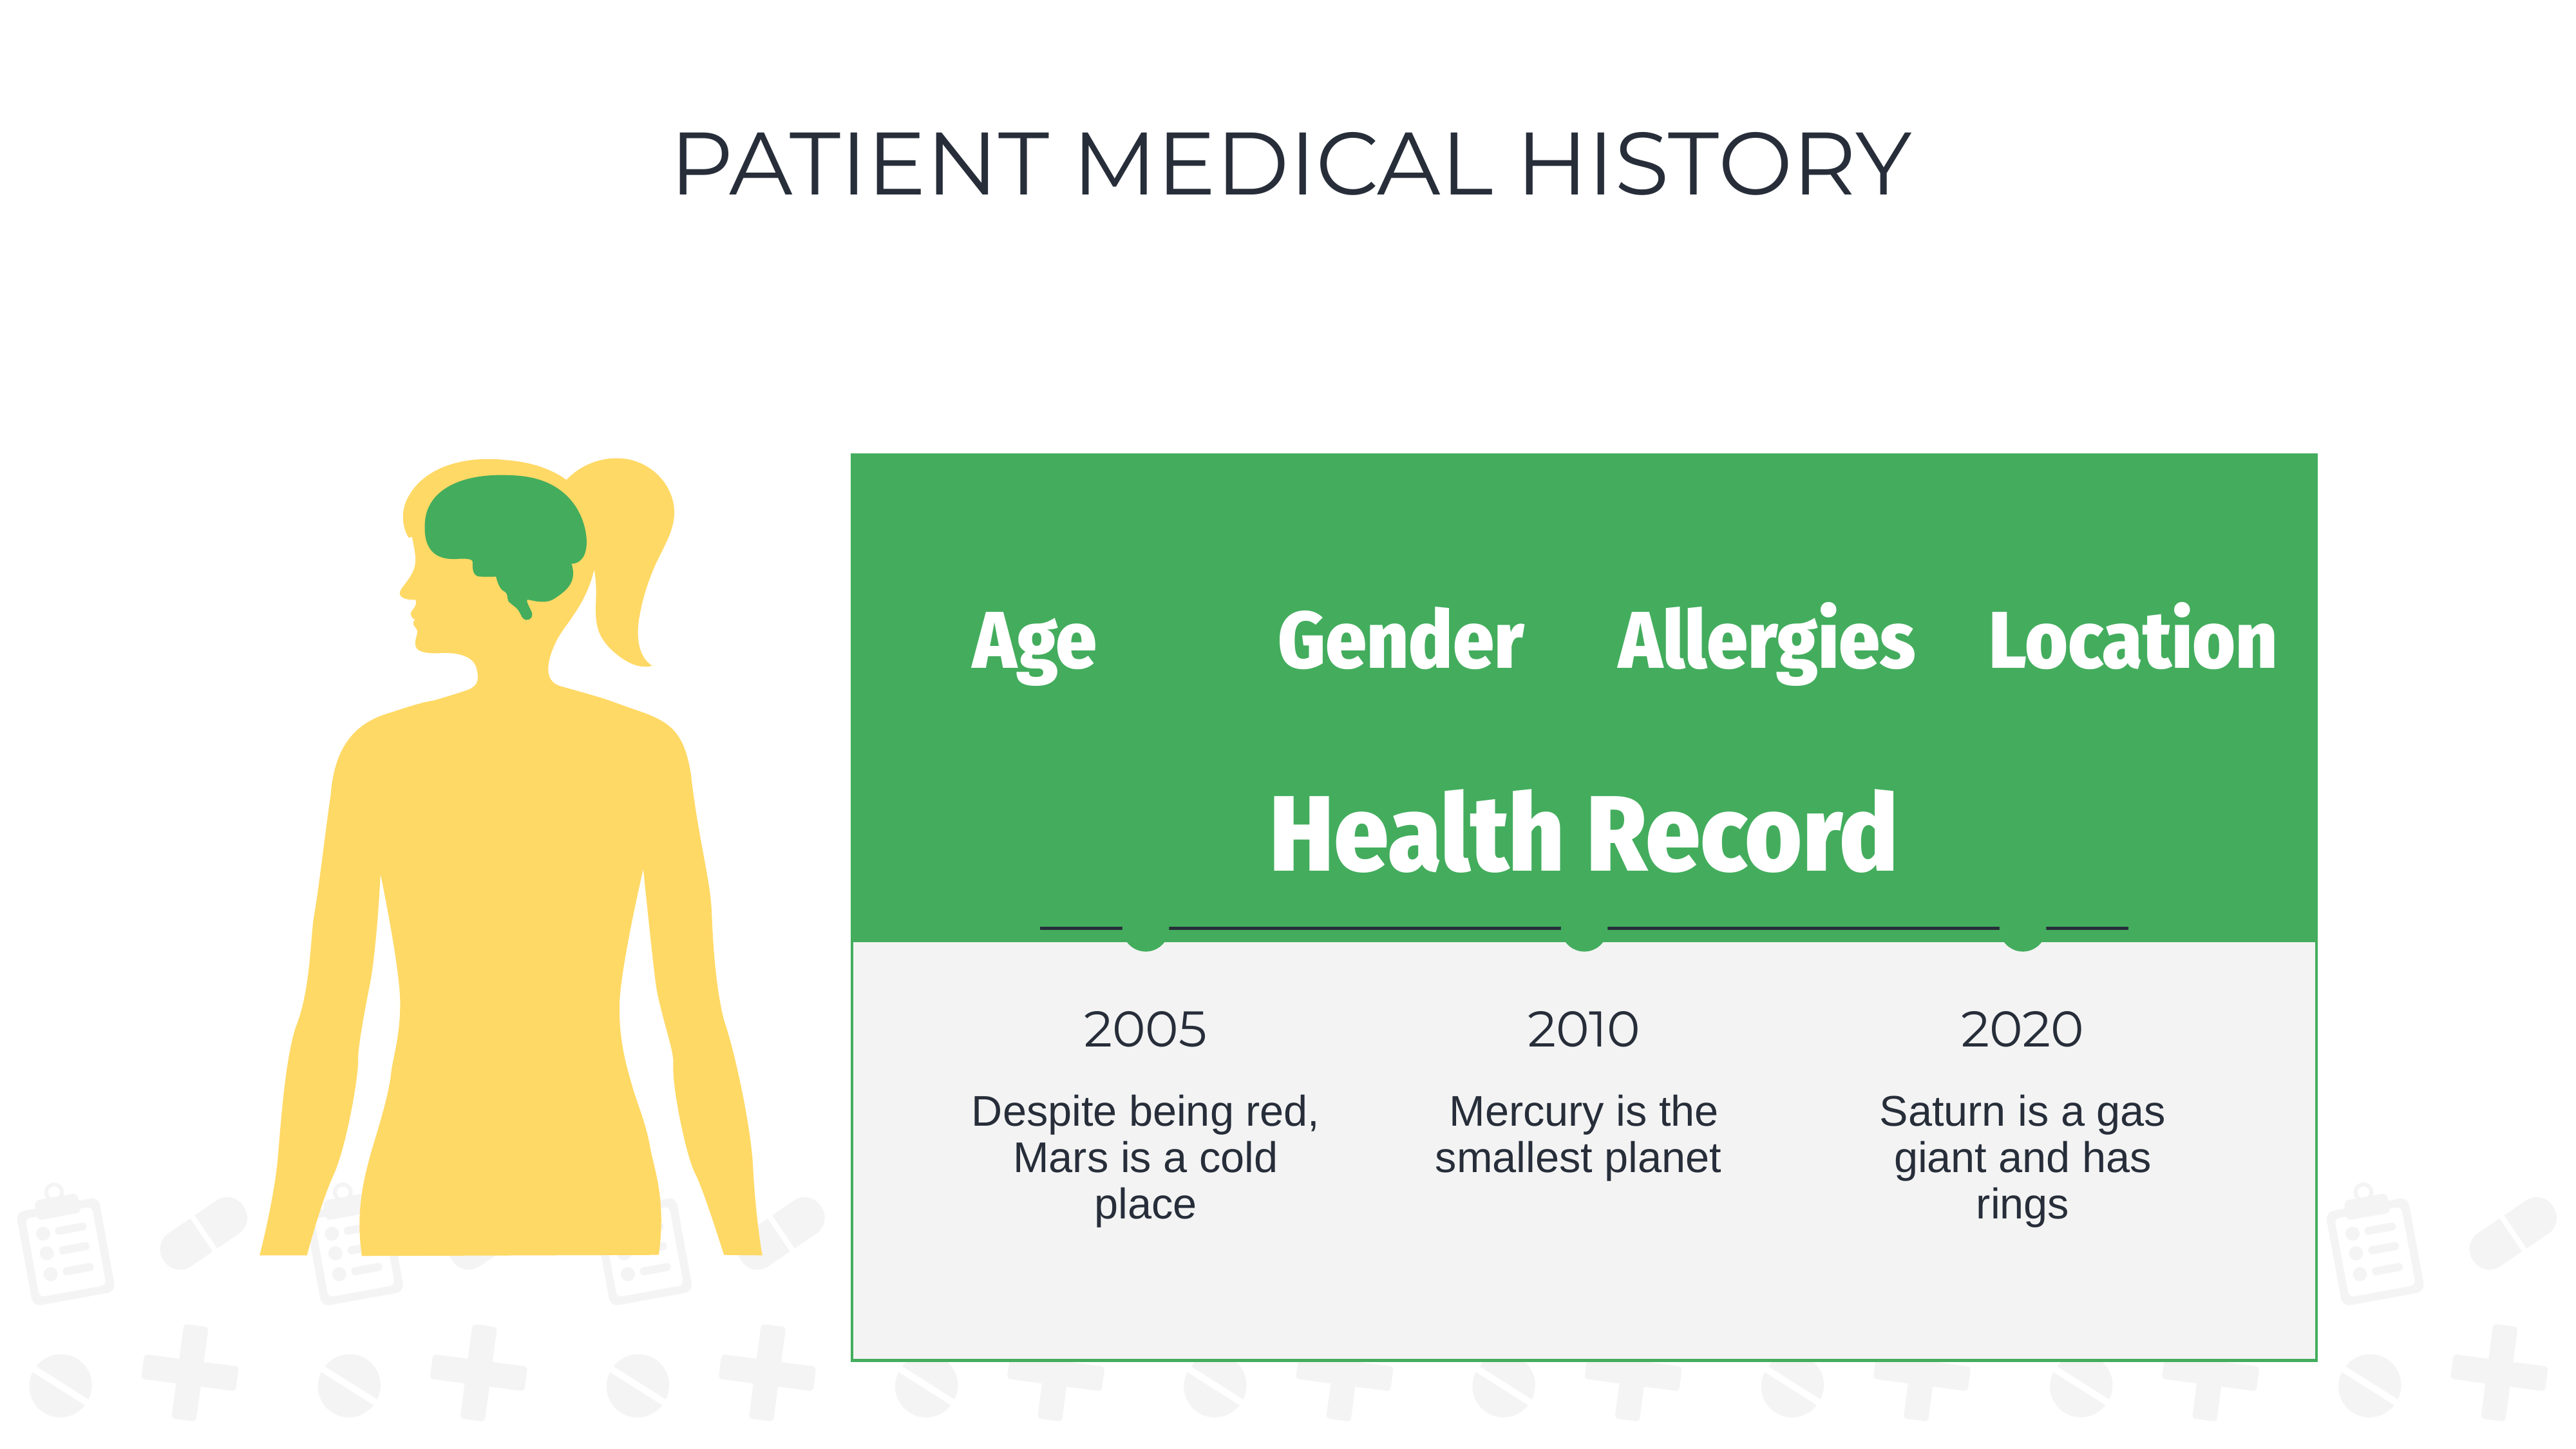

PATIENT MEDICAL HISTORY

| Age | Gender | Allergies | Location |
| --- | --- | --- | --- |
| 32 years old | Female | Pollen | Madrid, Spain |
| Health Record |
| --- |
|  |

2005
2010
2020
Despite being red, Mars is a cold place
Mercury is the smallest planet
Saturn is a gas giant and has rings